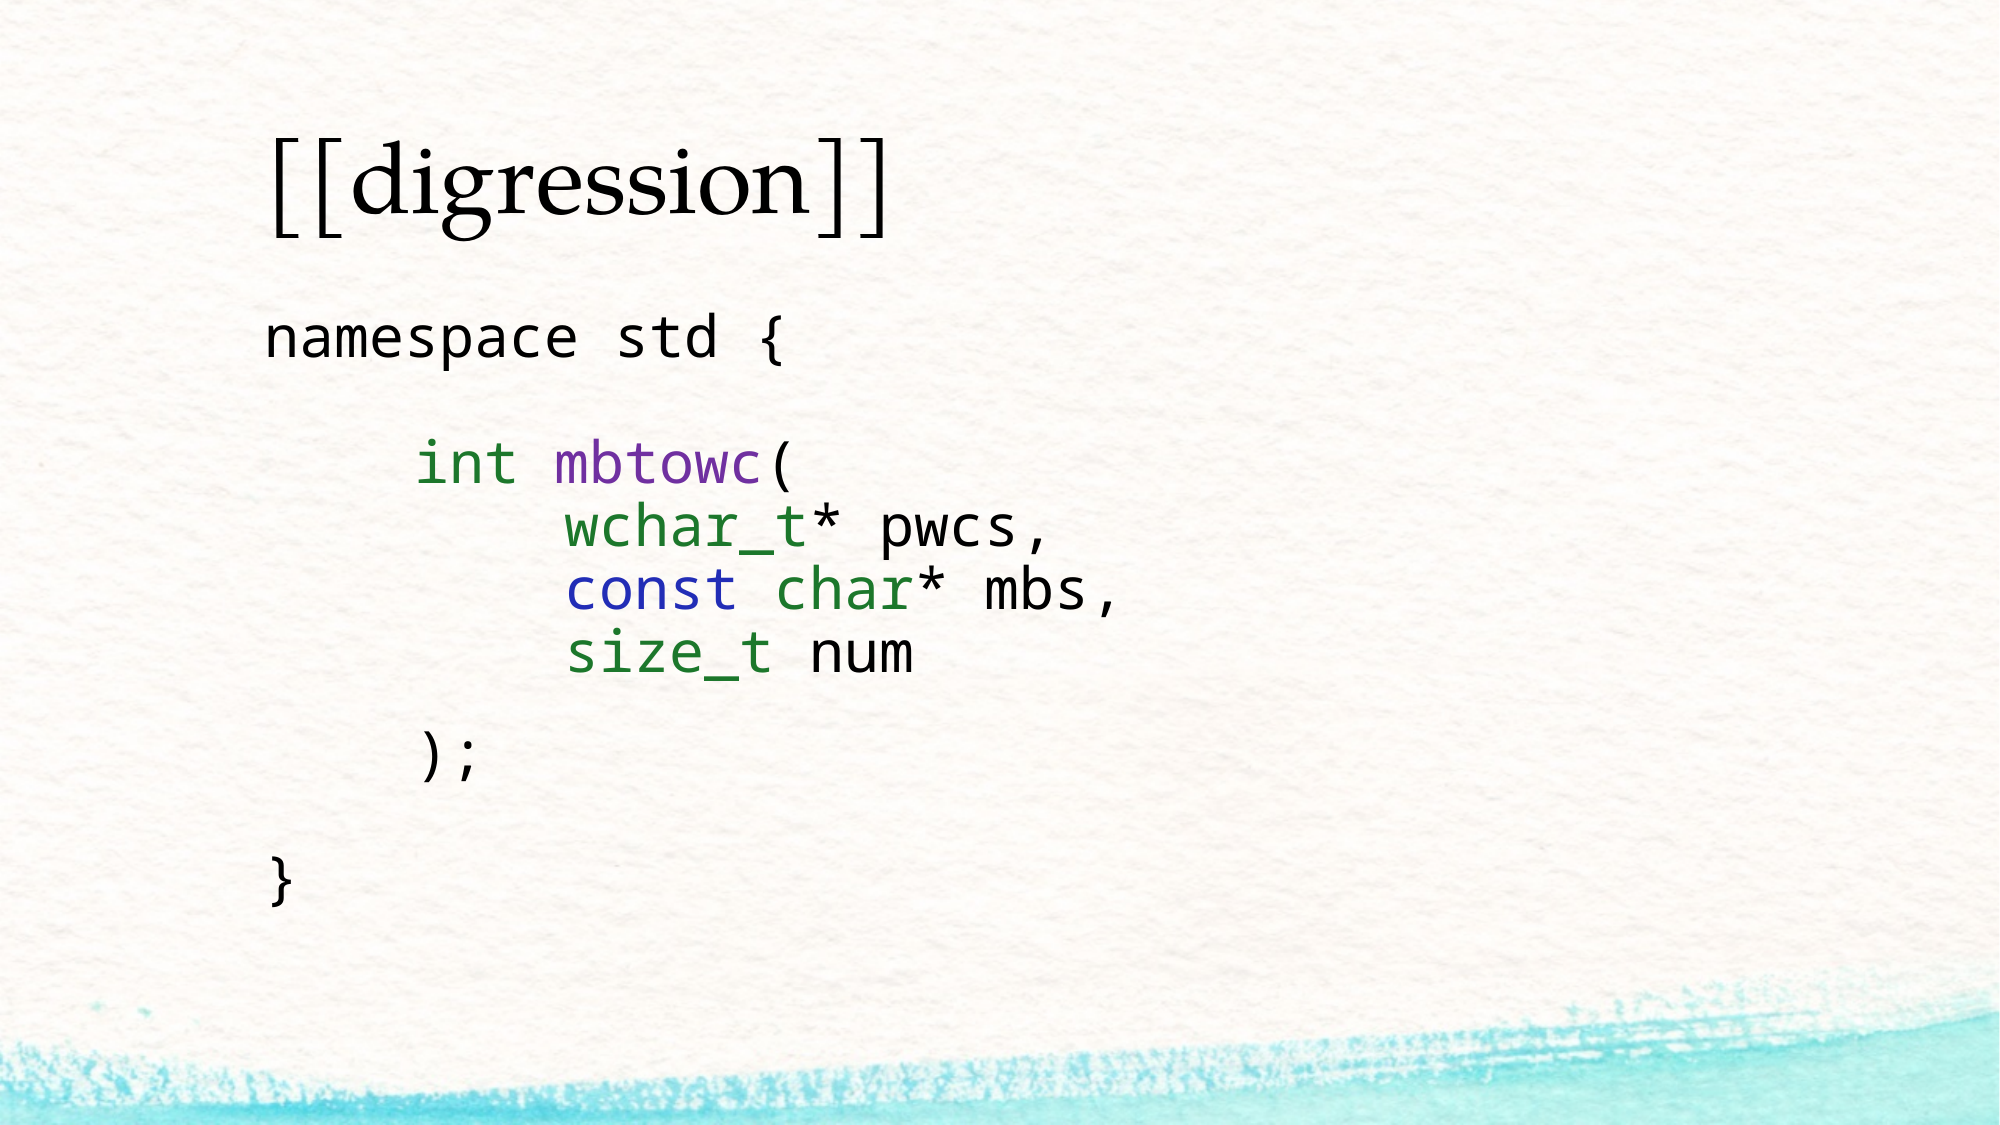

# [[digression]]
namespace std {
	int mbtowc(
		wchar_t* pwcs,
		const char* mbs,
		size_t num
	);
}